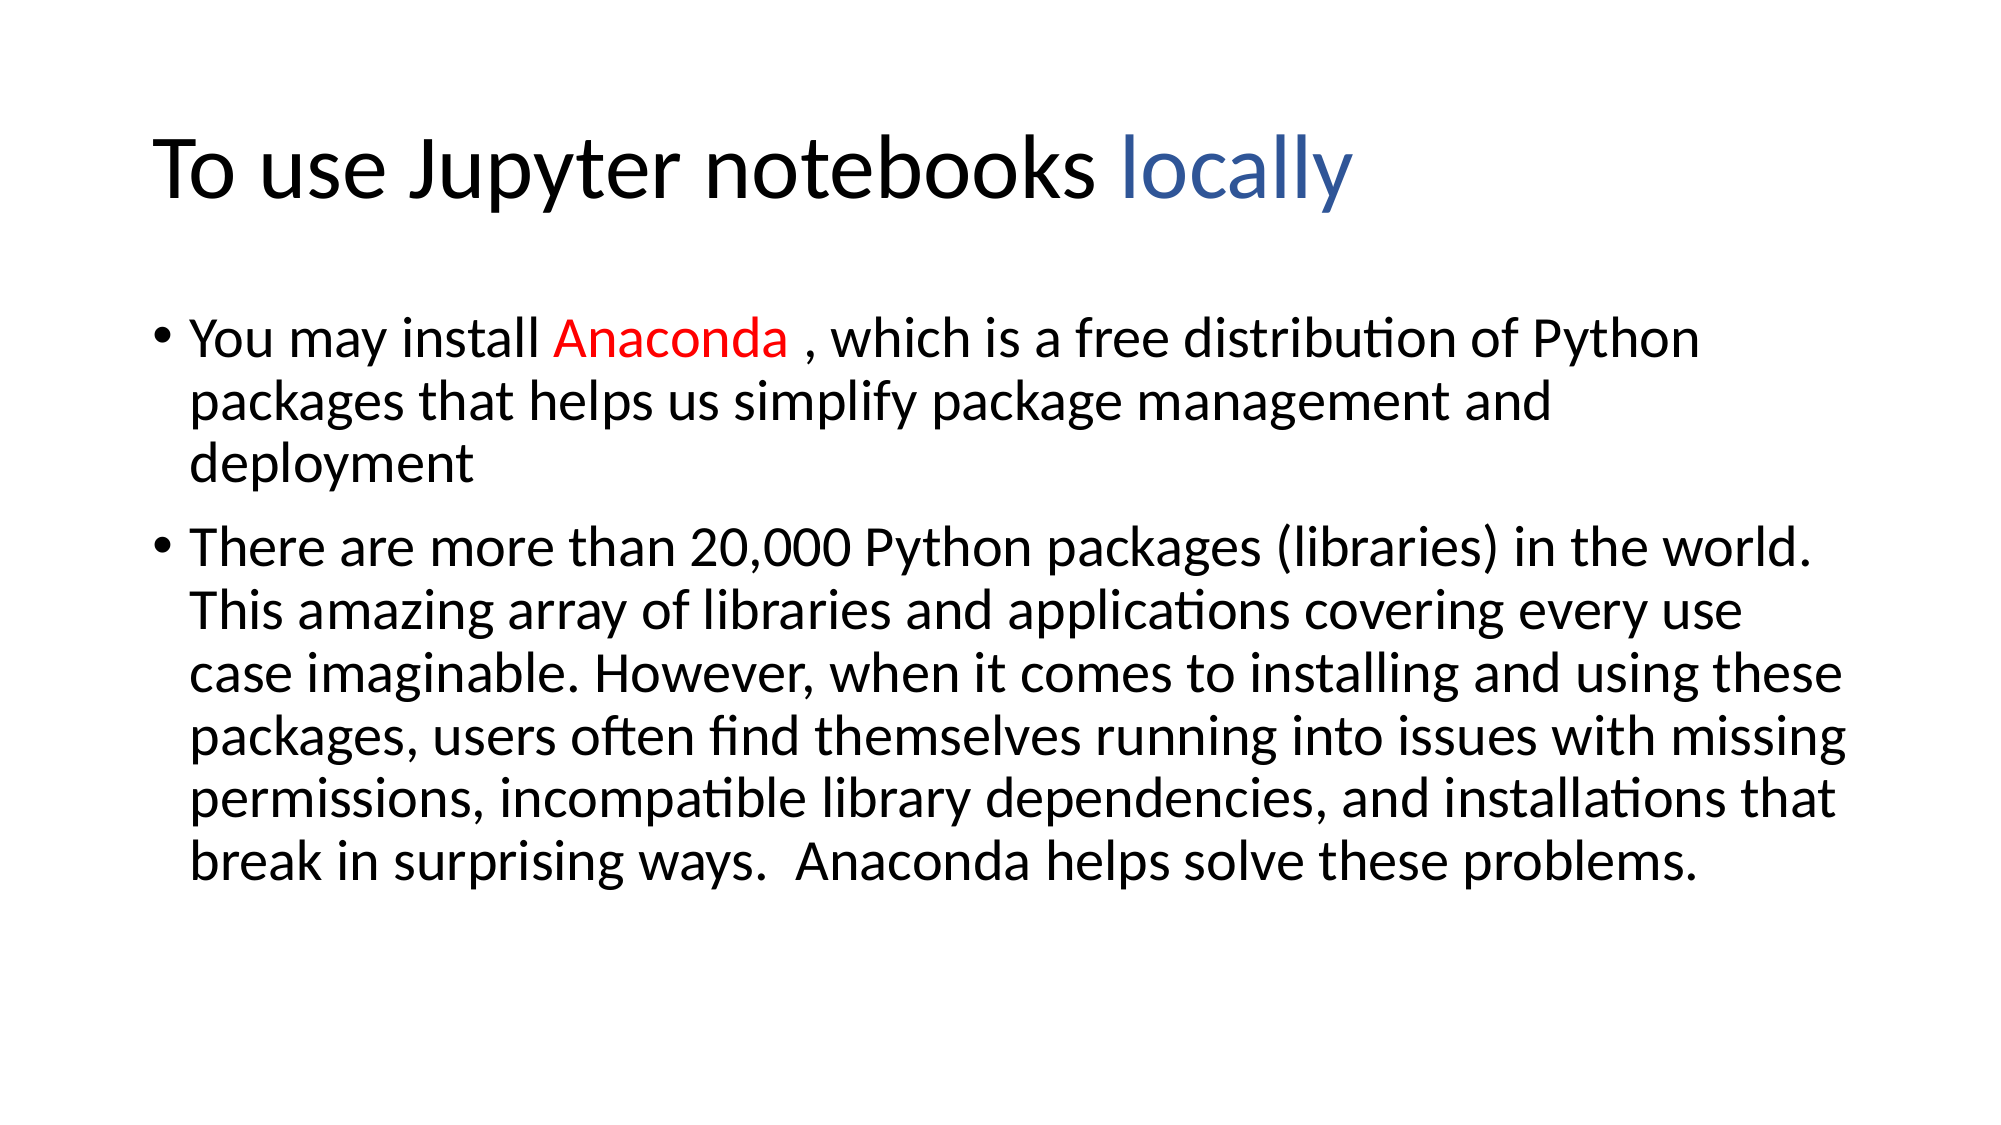

# To use Jupyter notebooks locally
You may install Anaconda , which is a free distribution of Python packages that helps us simplify package management and deployment
There are more than 20,000 Python packages (libraries) in the world. This amazing array of libraries and applications covering every use case imaginable. However, when it comes to installing and using these packages, users often find themselves running into issues with missing permissions, incompatible library dependencies, and installations that break in surprising ways.  Anaconda helps solve these problems.